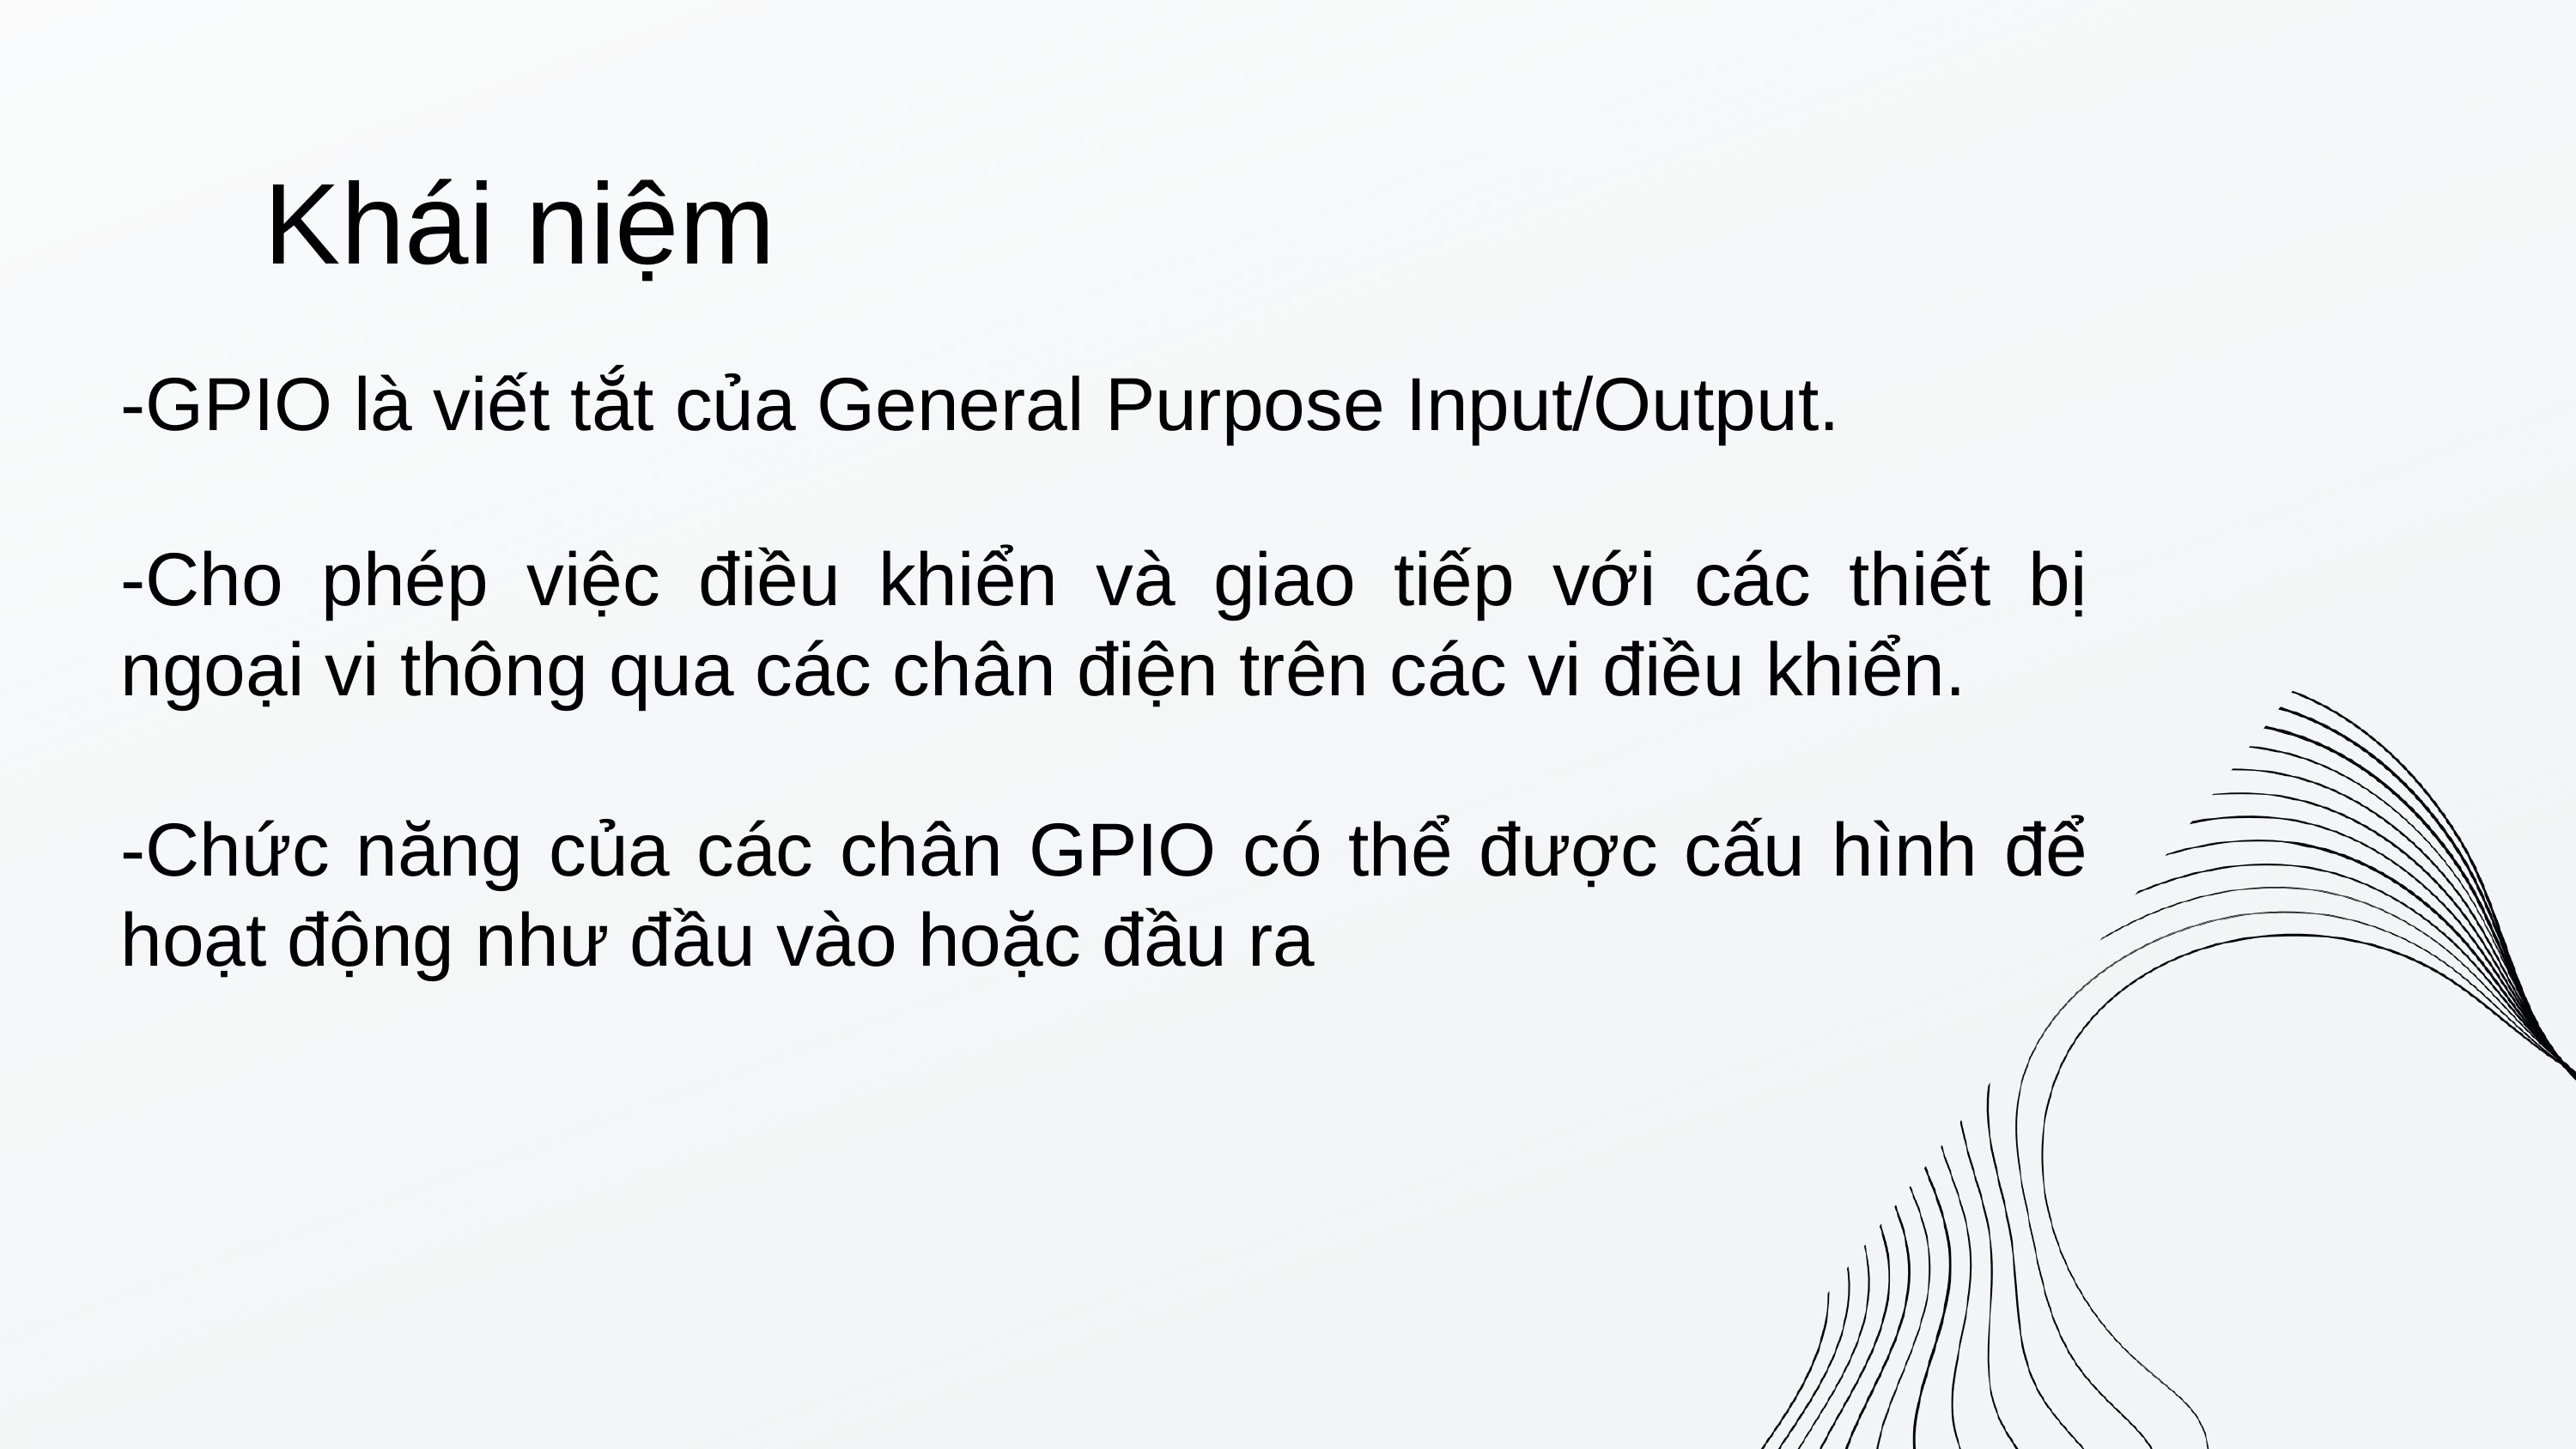

Khái niệm
-GPIO là viết tắt của General Purpose Input/Output.
-Cho phép việc điều khiển và giao tiếp với các thiết bị ngoại vi thông qua các chân điện trên các vi điều khiển.

-Chức năng của các chân GPIO có thể được cấu hình để hoạt động như đầu vào hoặc đầu ra

17